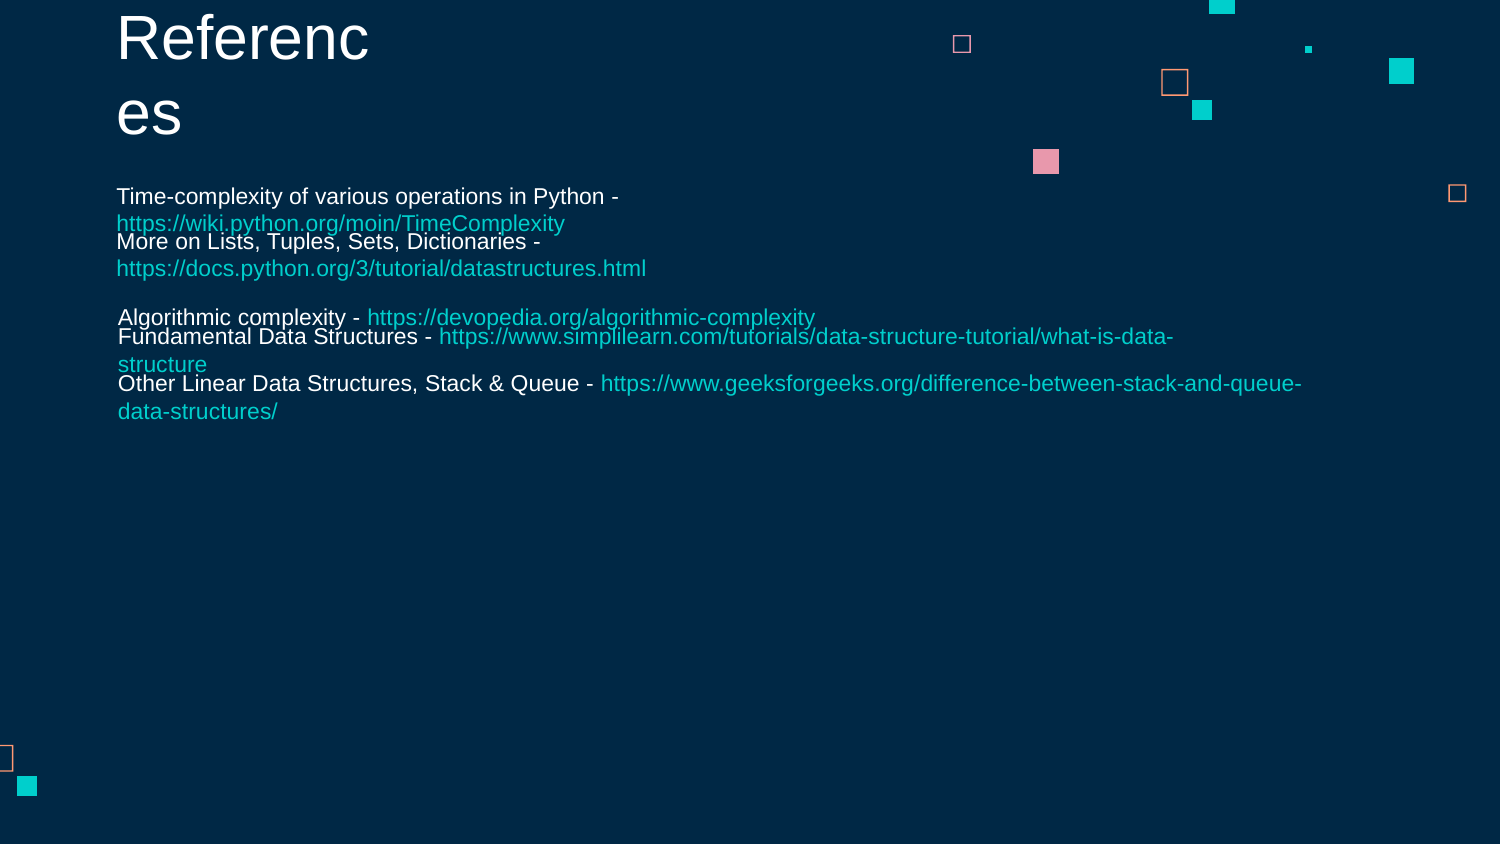

# References
Time-complexity of various operations in Python - https://wiki.python.org/moin/TimeComplexity
More on Lists, Tuples, Sets, Dictionaries - https://docs.python.org/3/tutorial/datastructures.html
Algorithmic complexity - https://devopedia.org/algorithmic-complexity
Fundamental Data Structures - https://www.simplilearn.com/tutorials/data-structure-tutorial/what-is-data-structure
Other Linear Data Structures, Stack & Queue - https://www.geeksforgeeks.org/difference-between-stack-and-queue-data-structures/